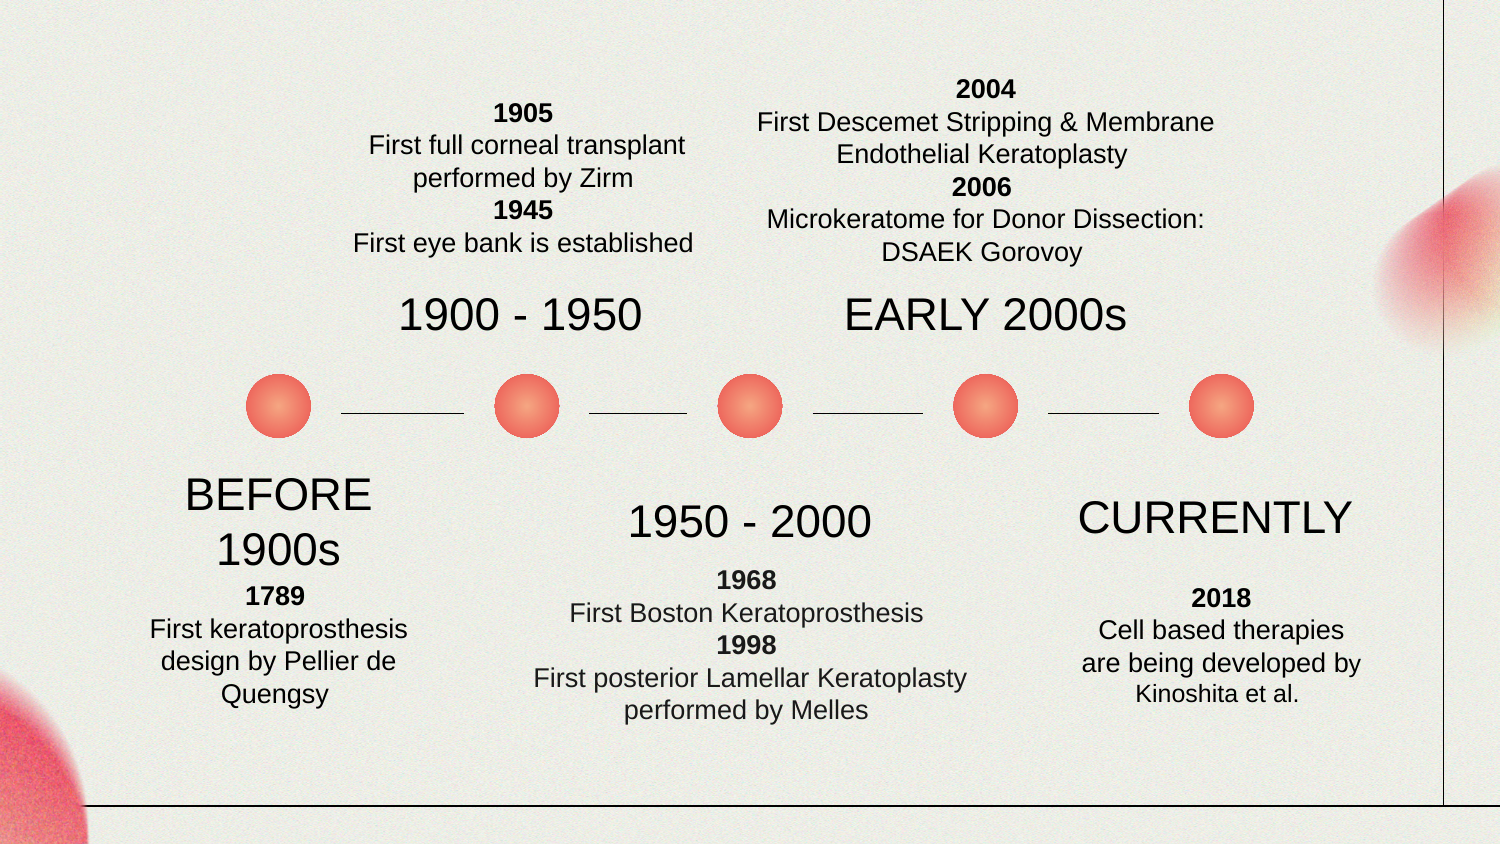

2004
First Descemet Stripping & Membrane Endothelial Keratoplasty
2006
Microkeratome for Donor Dissection: DSAEK Gorovoy
1905
First full corneal transplant performed by Zirm
1945
First eye bank is established

EARLY 2000s
1900 - 1950

CURRENTLY
BEFORE 1900s
1950 - 2000
1968
First Boston Keratoprosthesis
1998
First posterior Lamellar Keratoplasty performed by Melles
2018
Cell based therapies are being developed by Kinoshita et al.
1789
First keratoprosthesis design by Pellier de Quengsy
#